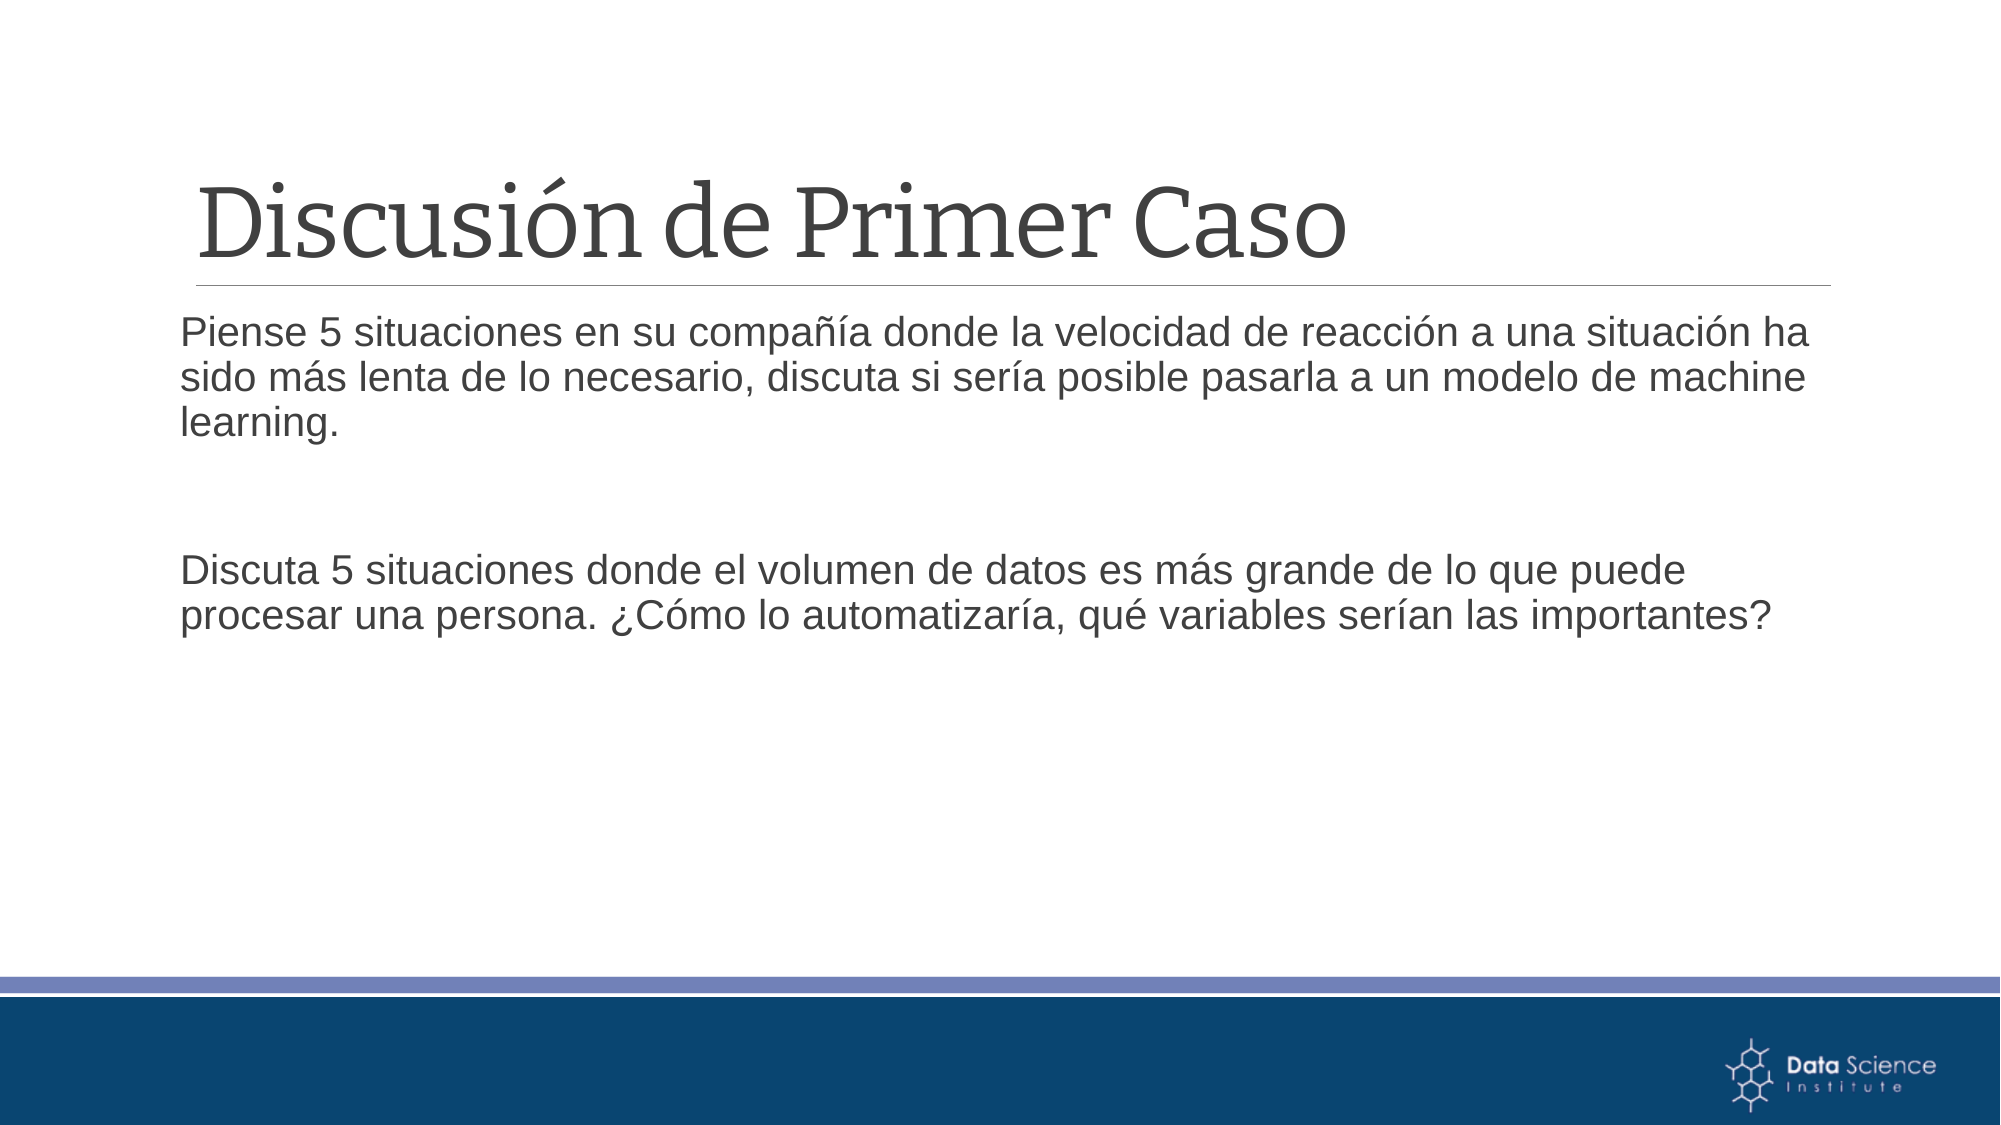

# Discusión de Primer Caso
Piense 5 situaciones en su compañía donde la velocidad de reacción a una situación ha sido más lenta de lo necesario, discuta si sería posible pasarla a un modelo de machine learning.

Discuta 5 situaciones donde el volumen de datos es más grande de lo que puede procesar una persona. ¿Cómo lo automatizaría, qué variables serían las importantes?